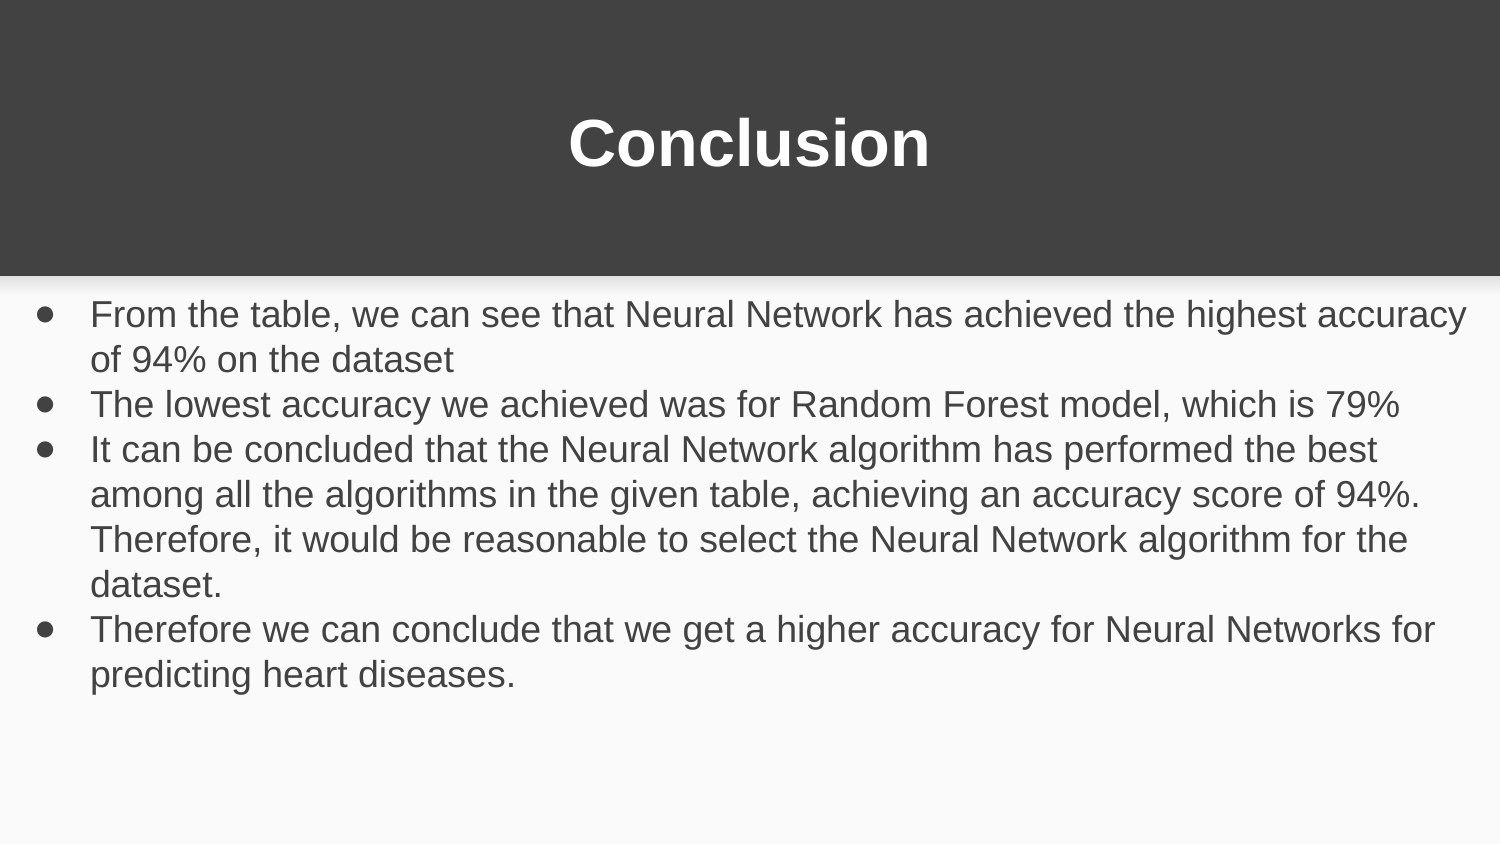

# Conclusion
From the table, we can see that Neural Network has achieved the highest accuracy of 94% on the dataset
The lowest accuracy we achieved was for Random Forest model, which is 79%
It can be concluded that the Neural Network algorithm has performed the best among all the algorithms in the given table, achieving an accuracy score of 94%. Therefore, it would be reasonable to select the Neural Network algorithm for the dataset.
Therefore we can conclude that we get a higher accuracy for Neural Networks for predicting heart diseases.